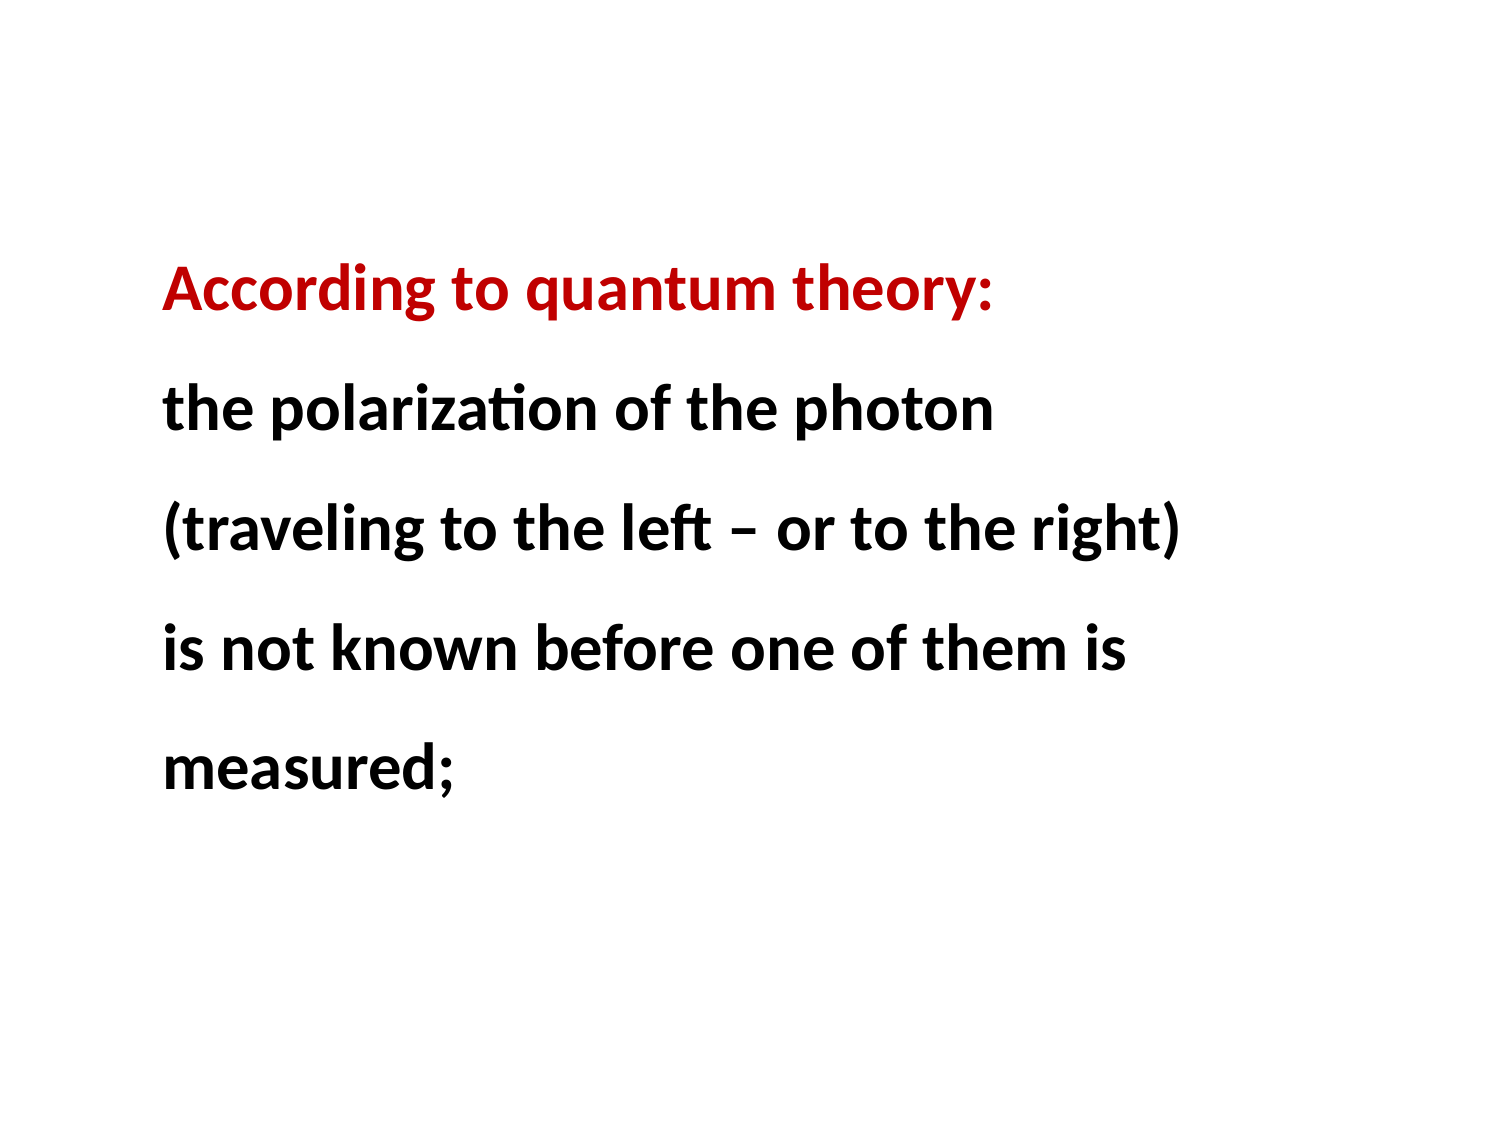

According to quantum theory:
the polarization of the photon (traveling to the left – or to the right) is not known before one of them is measured;